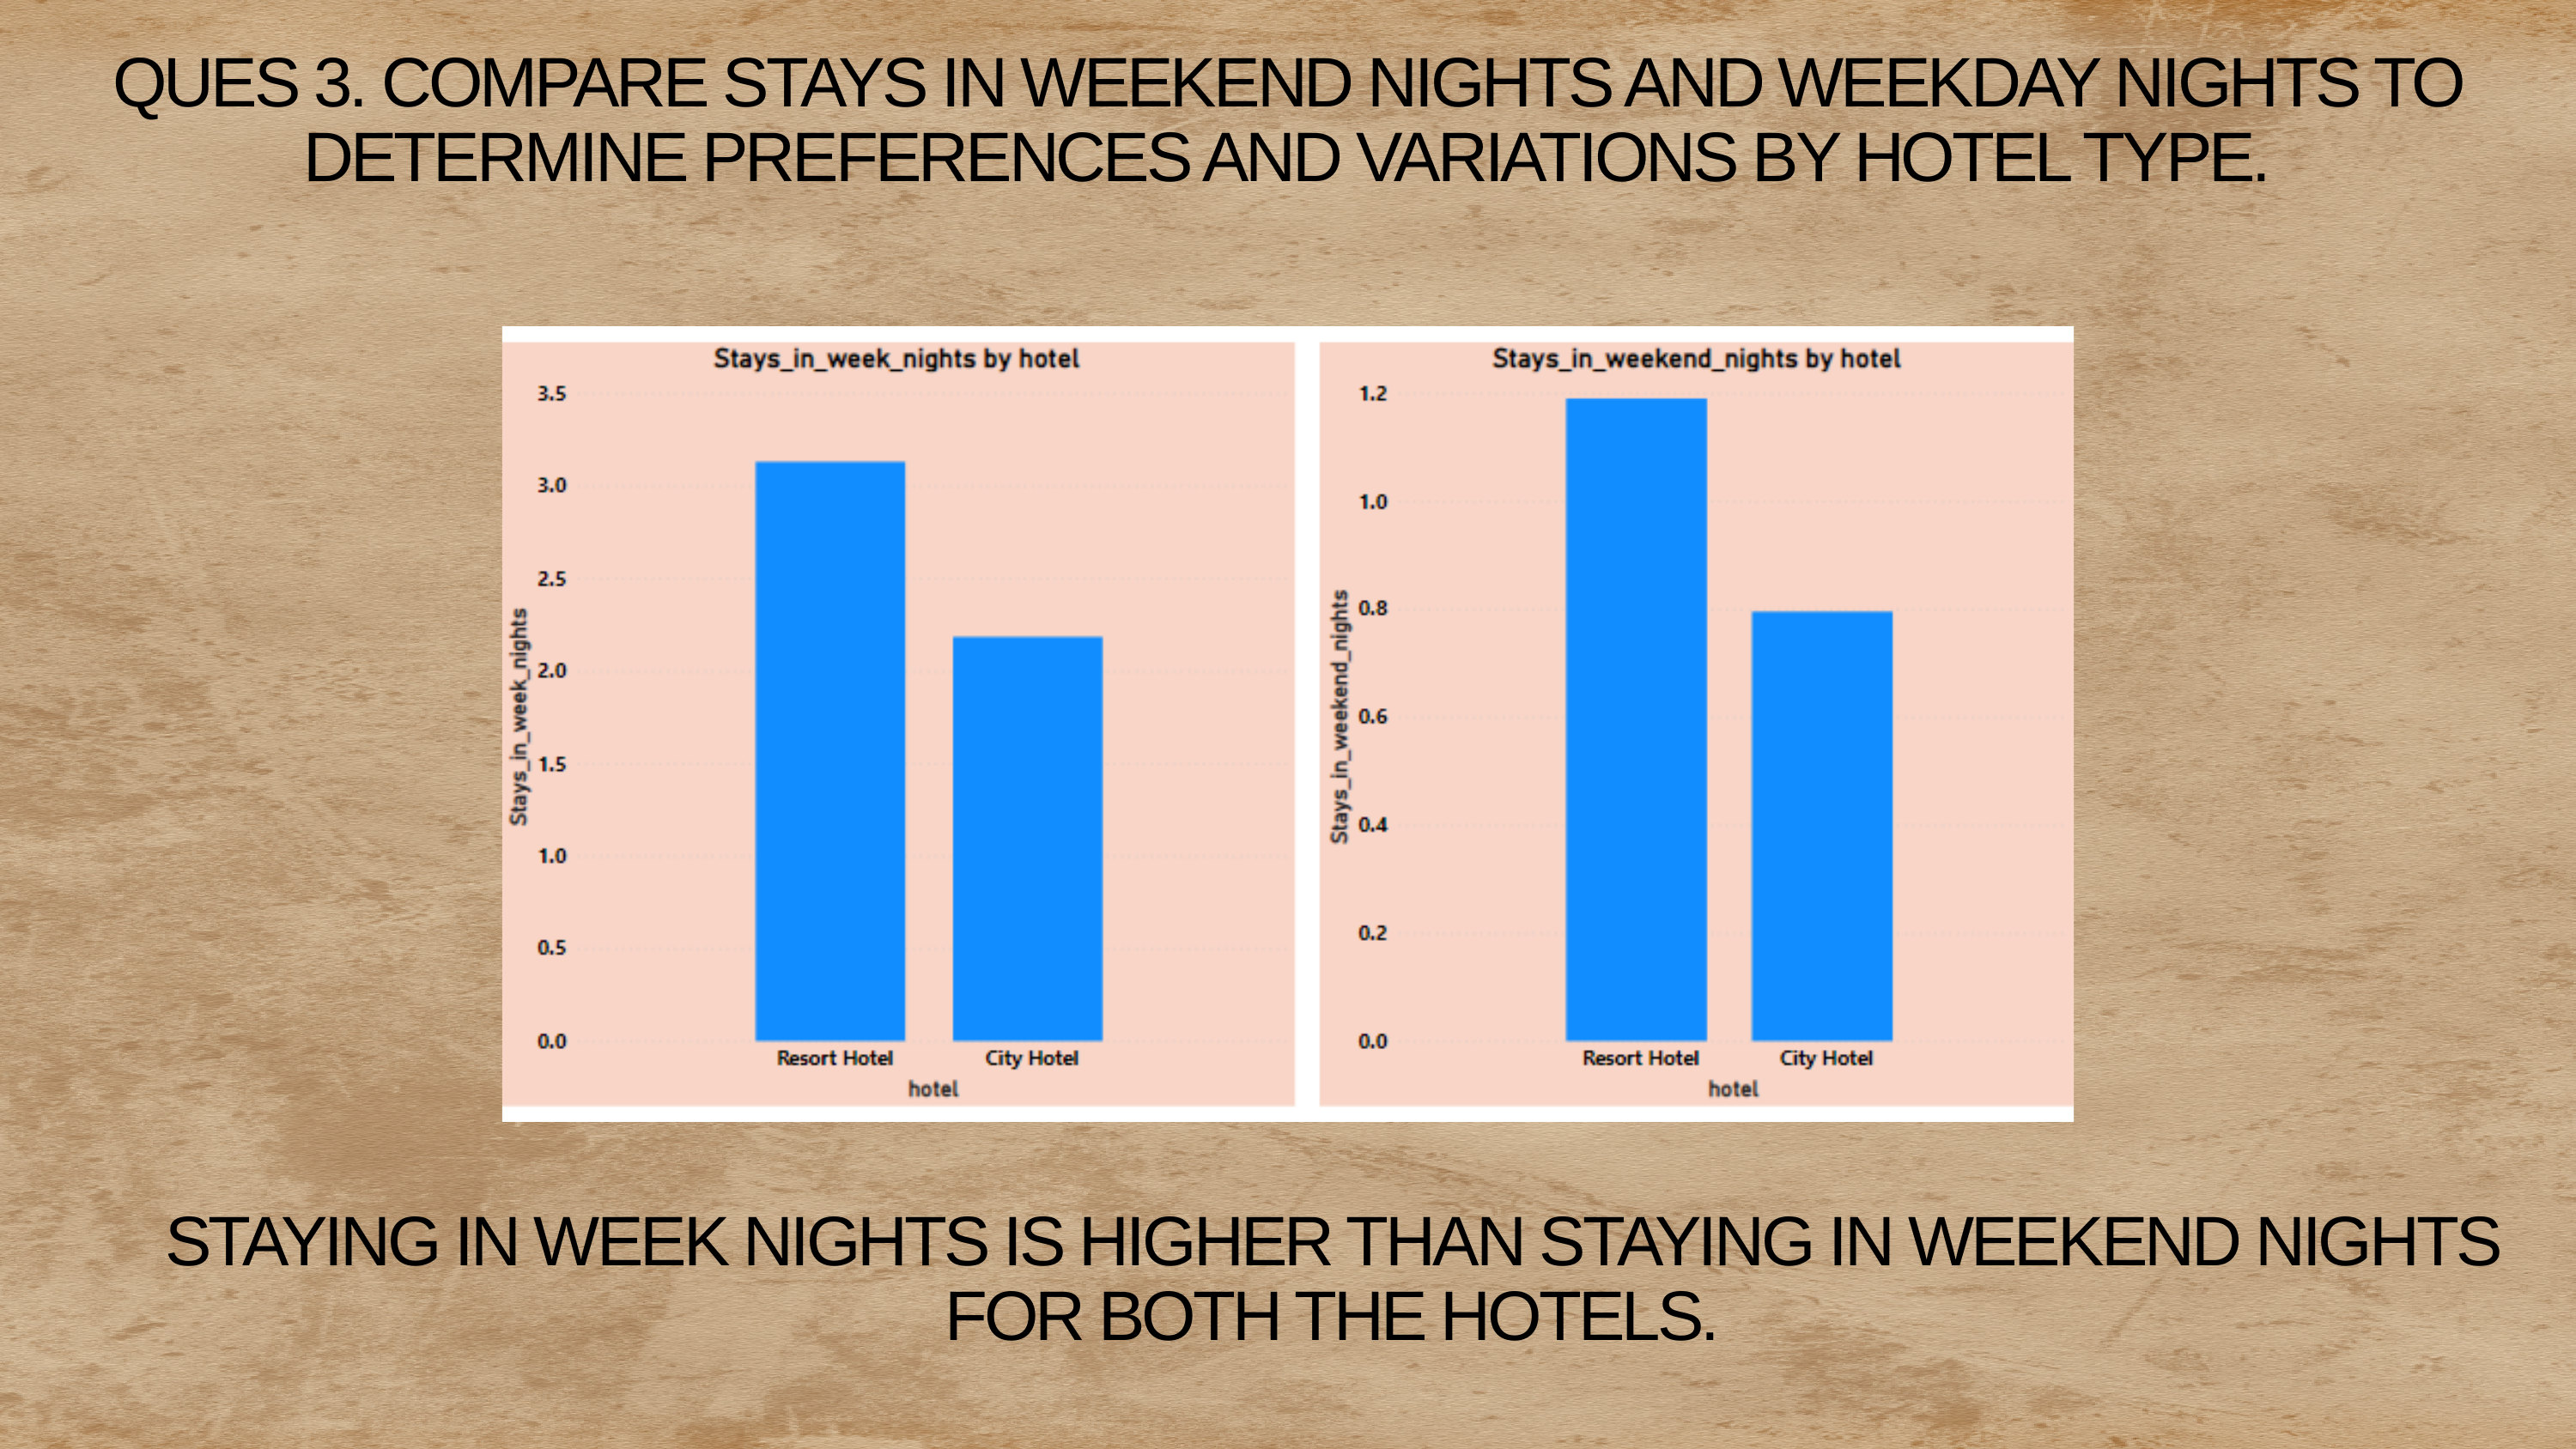

QUES 3. COMPARE STAYS IN WEEKEND NIGHTS AND WEEKDAY NIGHTS TO DETERMINE PREFERENCES AND VARIATIONS BY HOTEL TYPE.

STAYING IN WEEK NIGHTS IS HIGHER THAN STAYING IN WEEKEND NIGHTS FOR BOTH THE HOTELS.